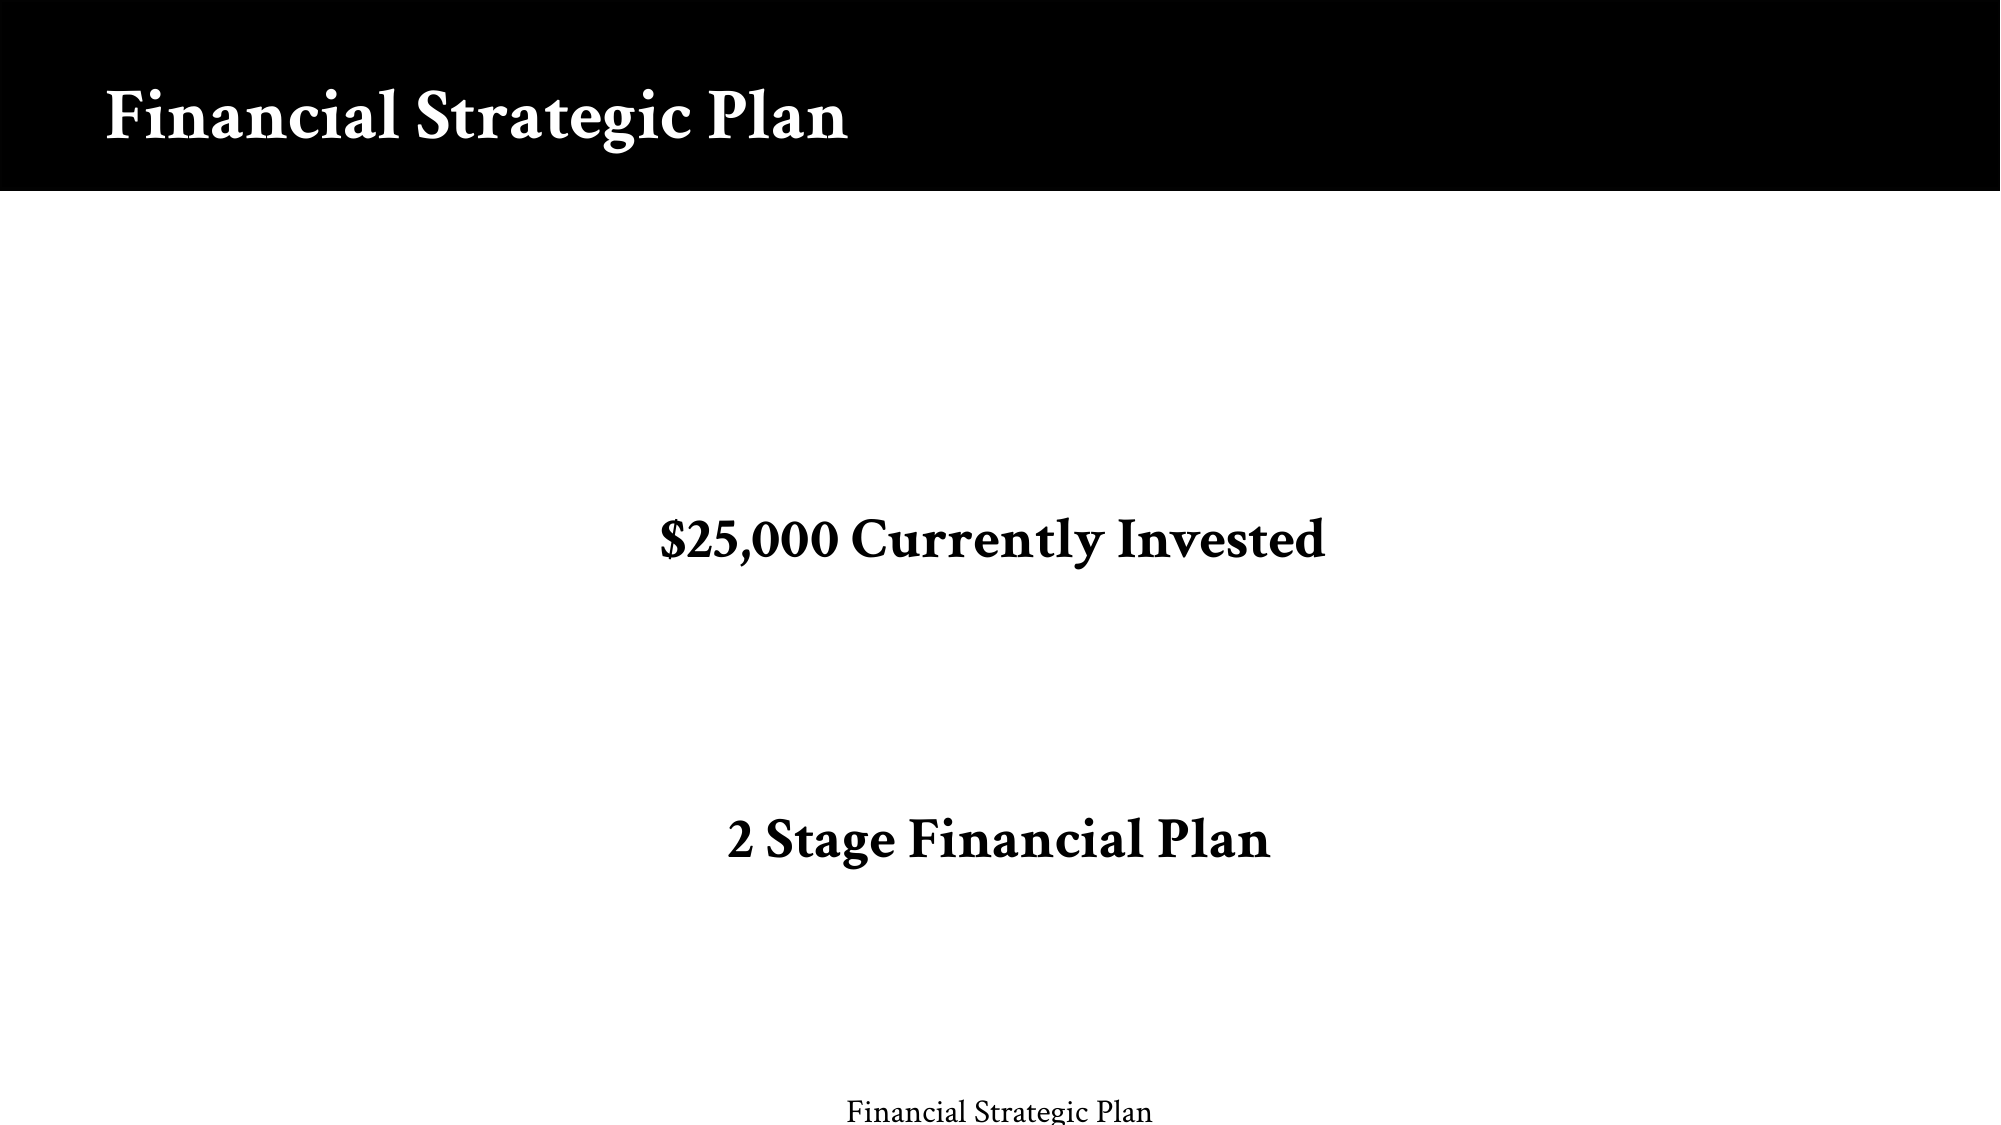

Financial Strategic Plan
$25,000 Currently Invested

2 Stage Financial Plan

Financial Strategic Plan